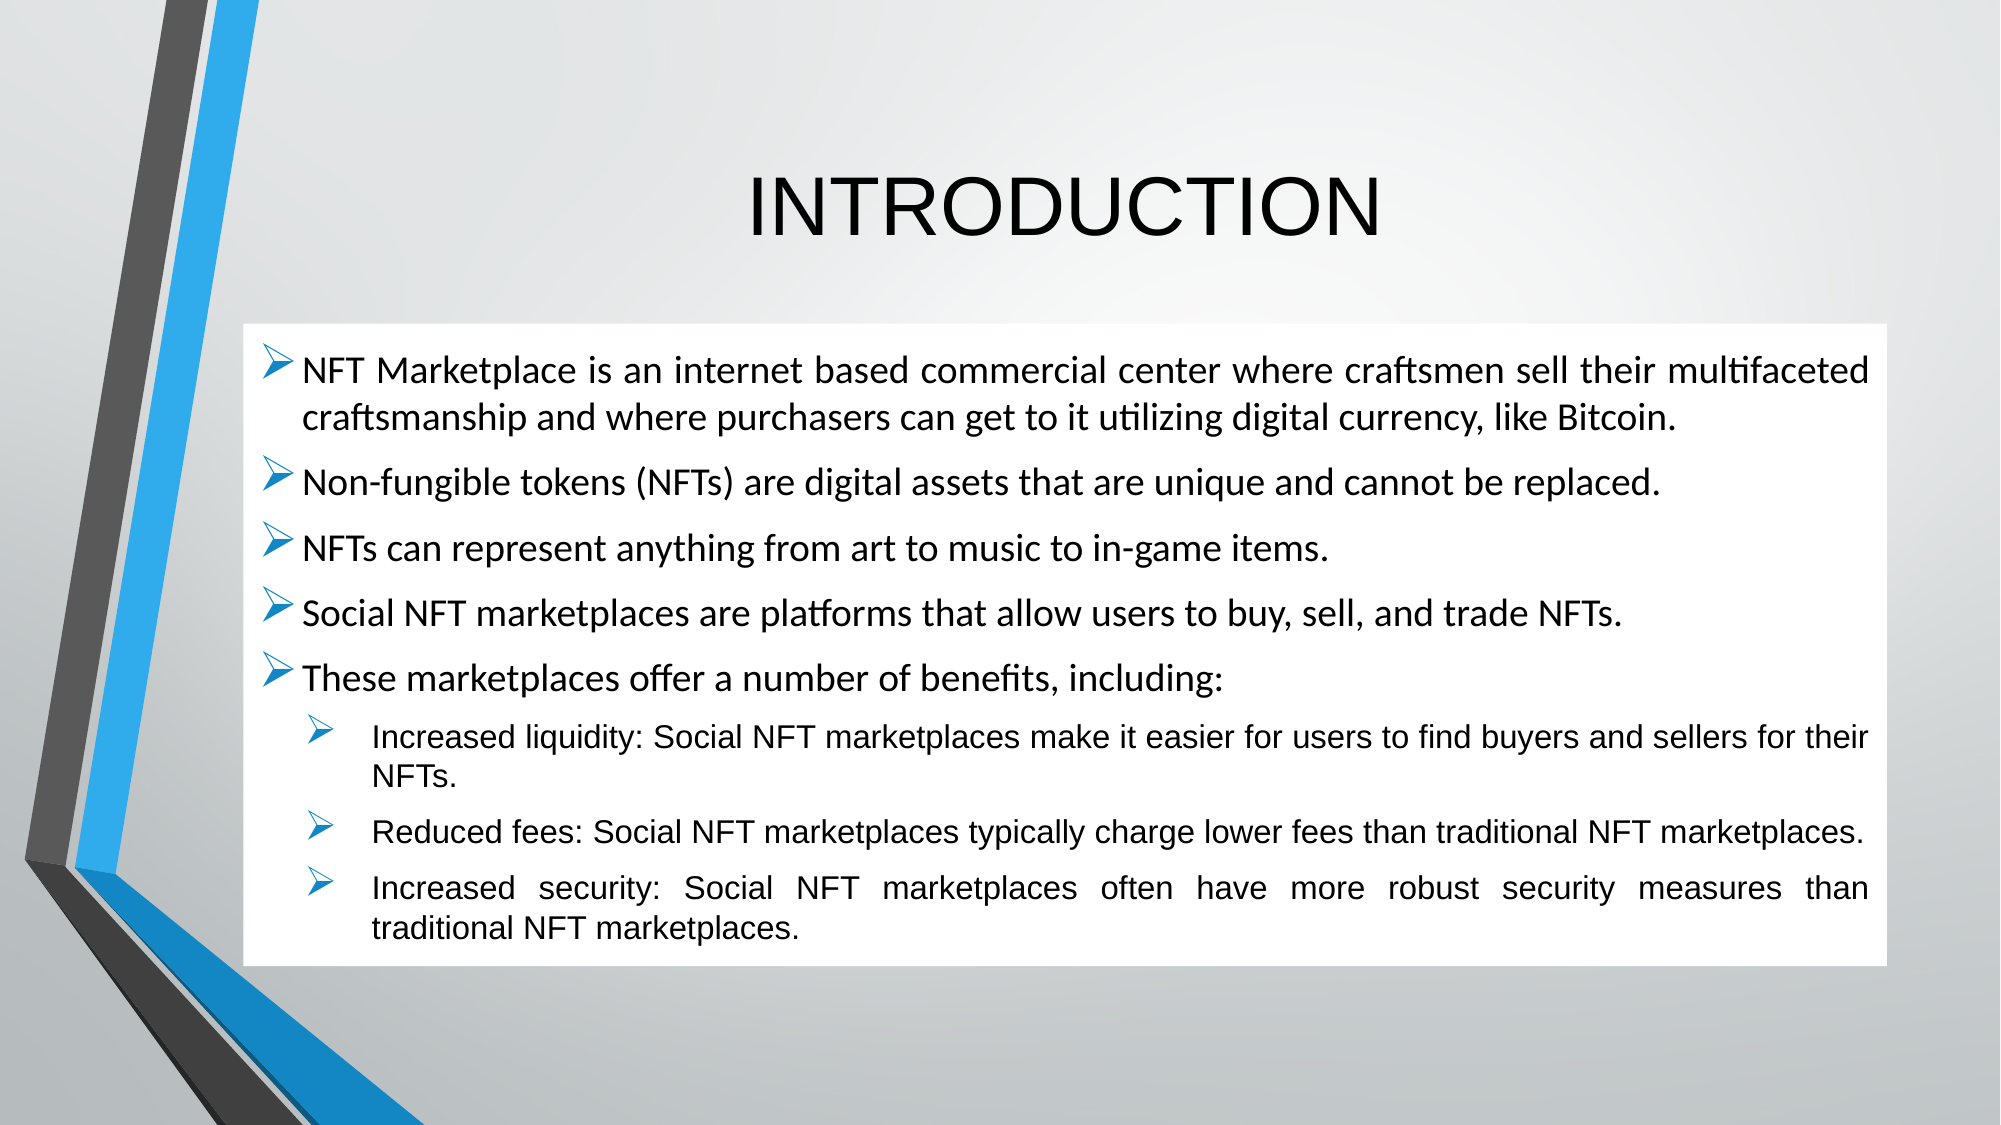

# INTRODUCTION
NFT Marketplace is an internet based commercial center where craftsmen sell their multifaceted craftsmanship and where purchasers can get to it utilizing digital currency, like Bitcoin.
Non-fungible tokens (NFTs) are digital assets that are unique and cannot be replaced.
NFTs can represent anything from art to music to in-game items.
Social NFT marketplaces are platforms that allow users to buy, sell, and trade NFTs.
These marketplaces offer a number of benefits, including:
Increased liquidity: Social NFT marketplaces make it easier for users to find buyers and sellers for their NFTs.
Reduced fees: Social NFT marketplaces typically charge lower fees than traditional NFT marketplaces.
Increased security: Social NFT marketplaces often have more robust security measures than traditional NFT marketplaces.